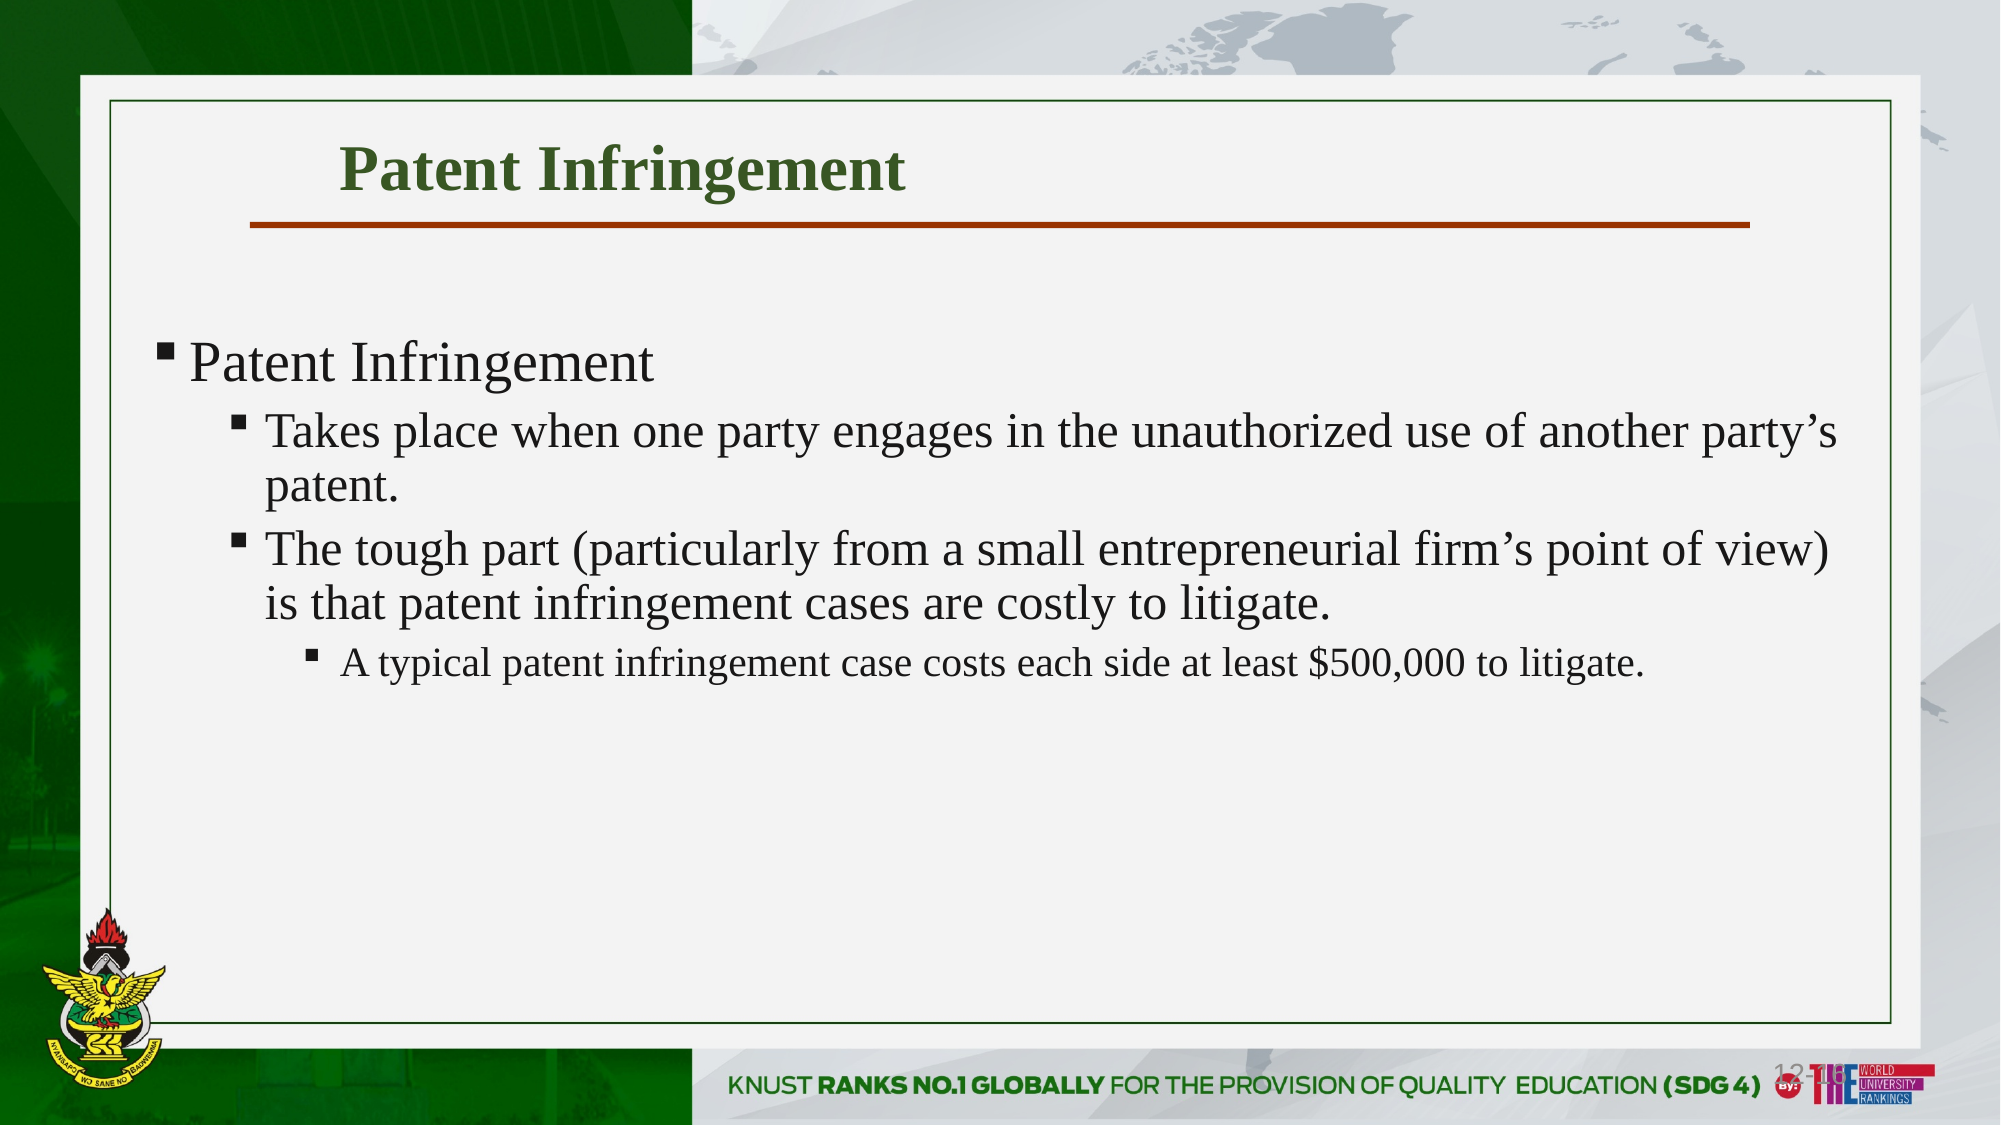

# Patent Infringement

Patent Infringement
Takes place when one party engages in the unauthorized use of another party’s patent.
The tough part (particularly from a small entrepreneurial firm’s point of view) is that patent infringement cases are costly to litigate.
A typical patent infringement case costs each side at least $500,000 to litigate.
12-16